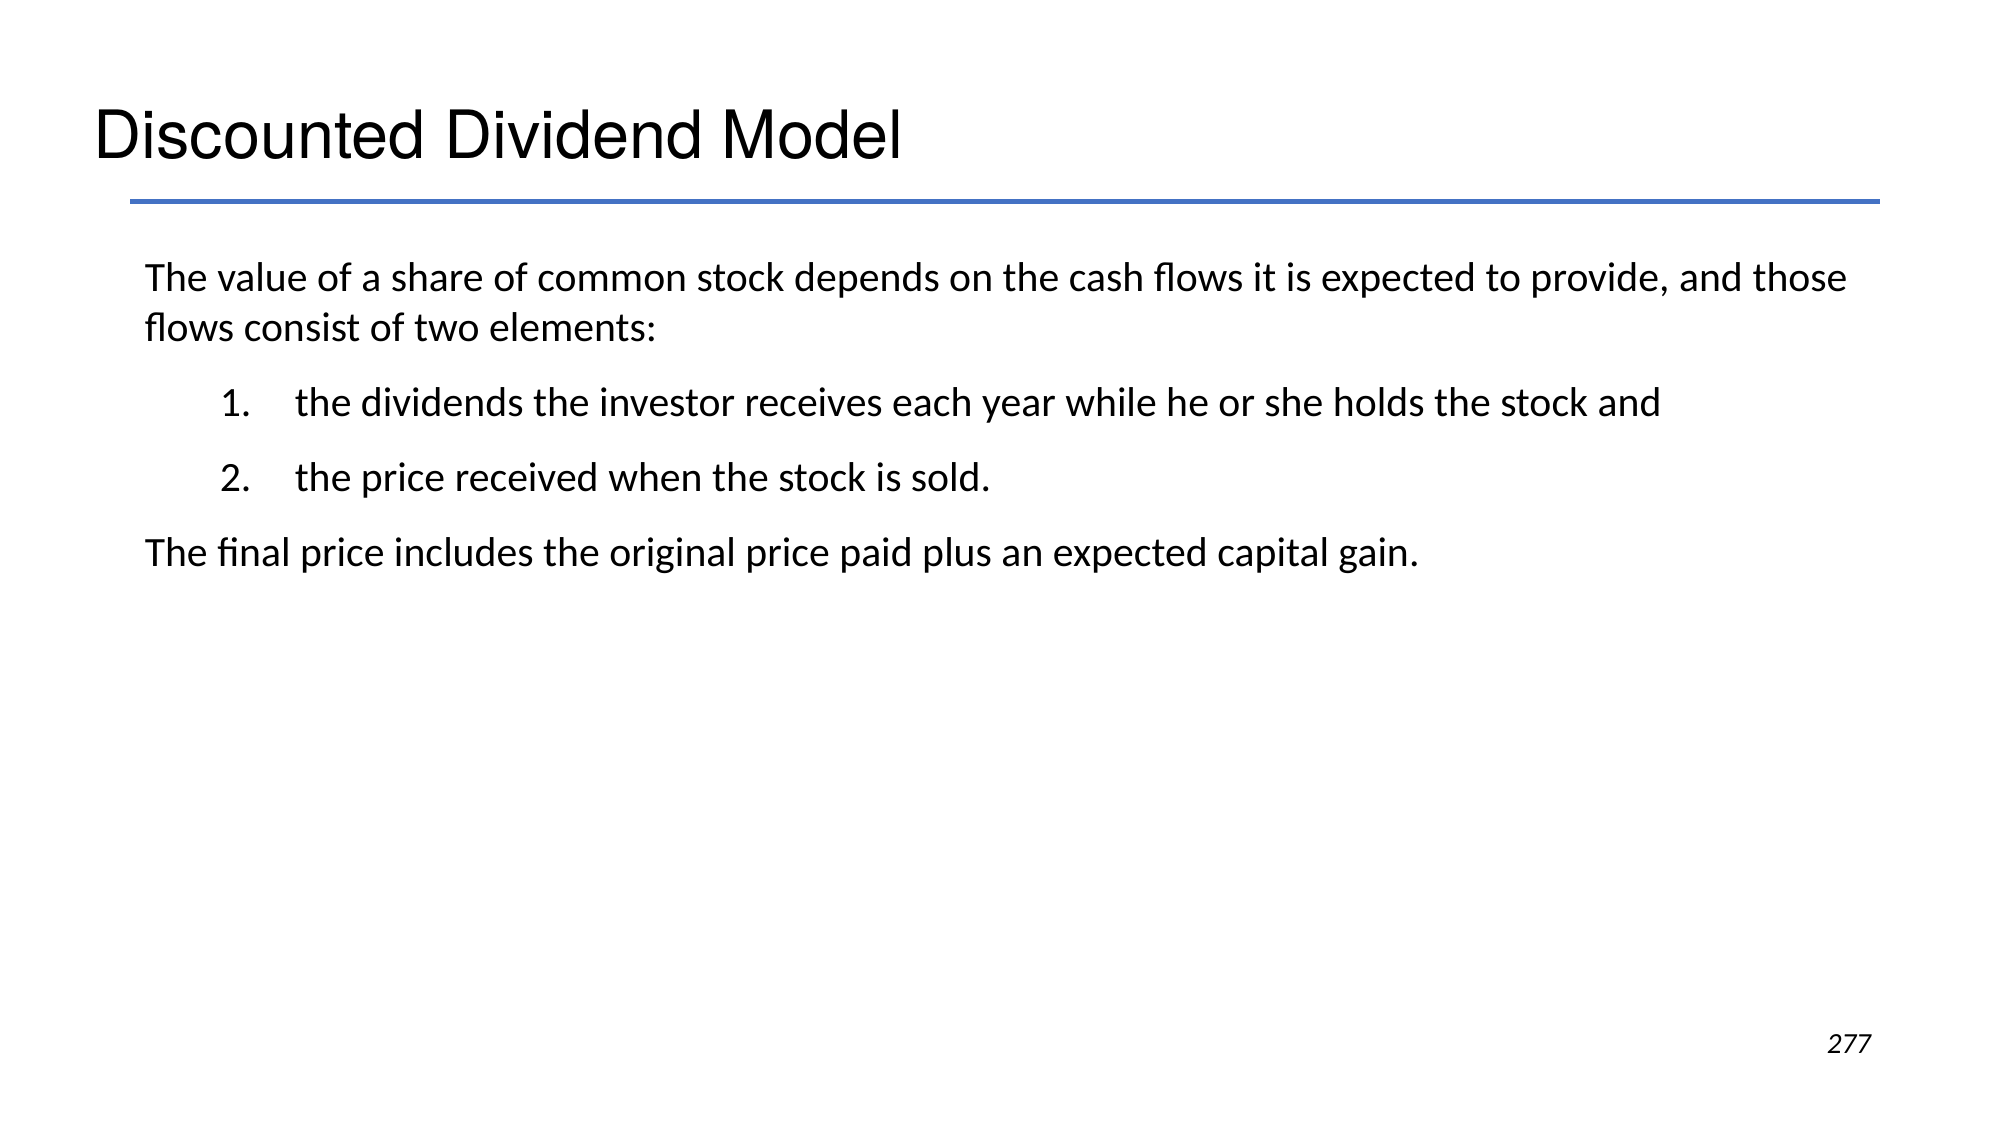

# Discounted Dividend Model
The value of a share of common stock depends on the cash flows it is expected to provide, and those flows consist of two elements:
the dividends the investor receives each year while he or she holds the stock and
the price received when the stock is sold.
The final price includes the original price paid plus an expected capital gain.